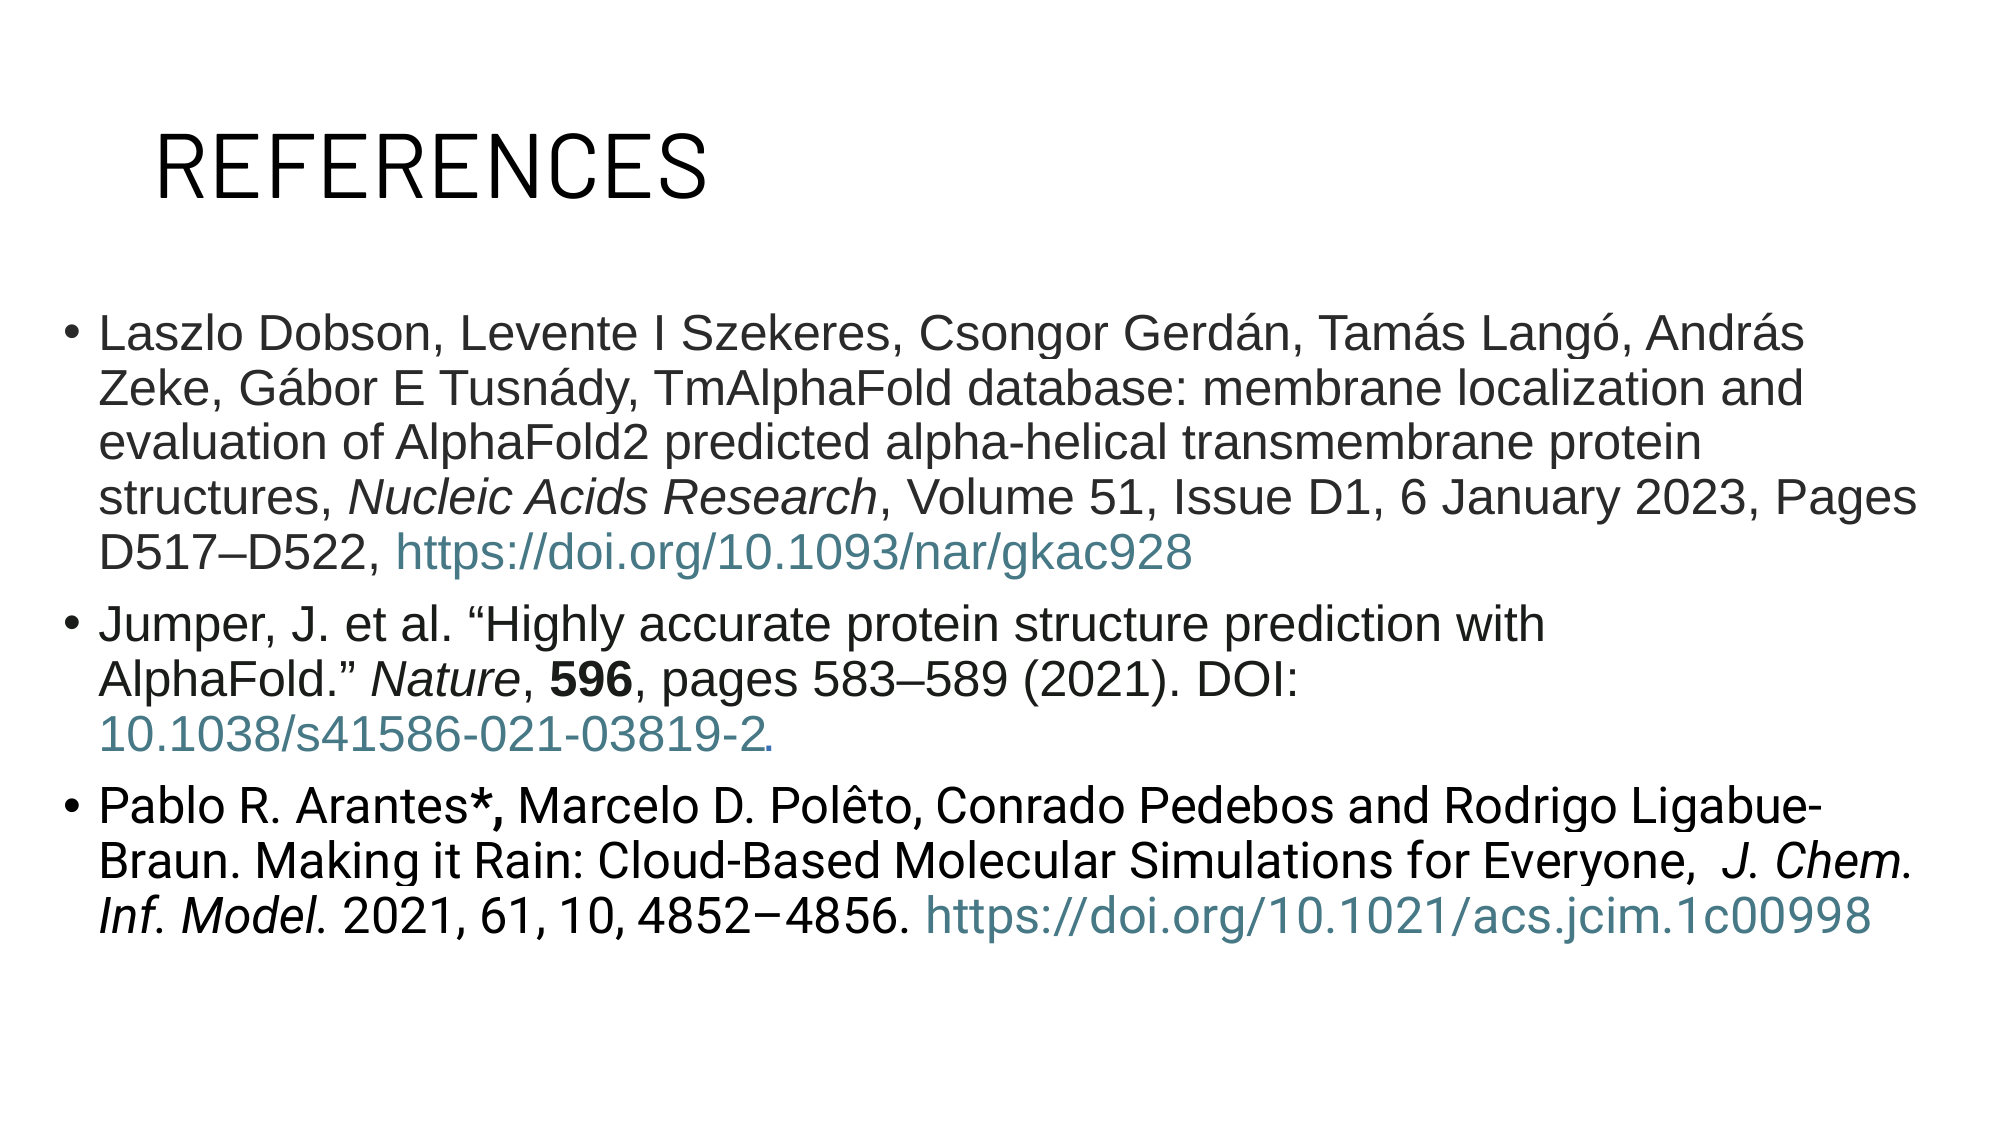

# REFERENCES
Laszlo Dobson, Levente I Szekeres, Csongor Gerdán, Tamás Langó, András Zeke, Gábor E Tusnády, TmAlphaFold database: membrane localization and evaluation of AlphaFold2 predicted alpha-helical transmembrane protein structures, Nucleic Acids Research, Volume 51, Issue D1, 6 January 2023, Pages D517–D522, https://doi.org/10.1093/nar/gkac928
Jumper, J. et al. “Highly accurate protein structure prediction with AlphaFold.” Nature, 596, pages 583–589 (2021). DOI: 10.1038/s41586-021-03819-2.
Pablo R. Arantes*, Marcelo D. Polêto, Conrado Pedebos and Rodrigo Ligabue-Braun. Making it Rain: Cloud-Based Molecular Simulations for Everyone,  J. Chem. Inf. Model. 2021, 61, 10, 4852–4856. https://doi.org/10.1021/acs.jcim.1c00998